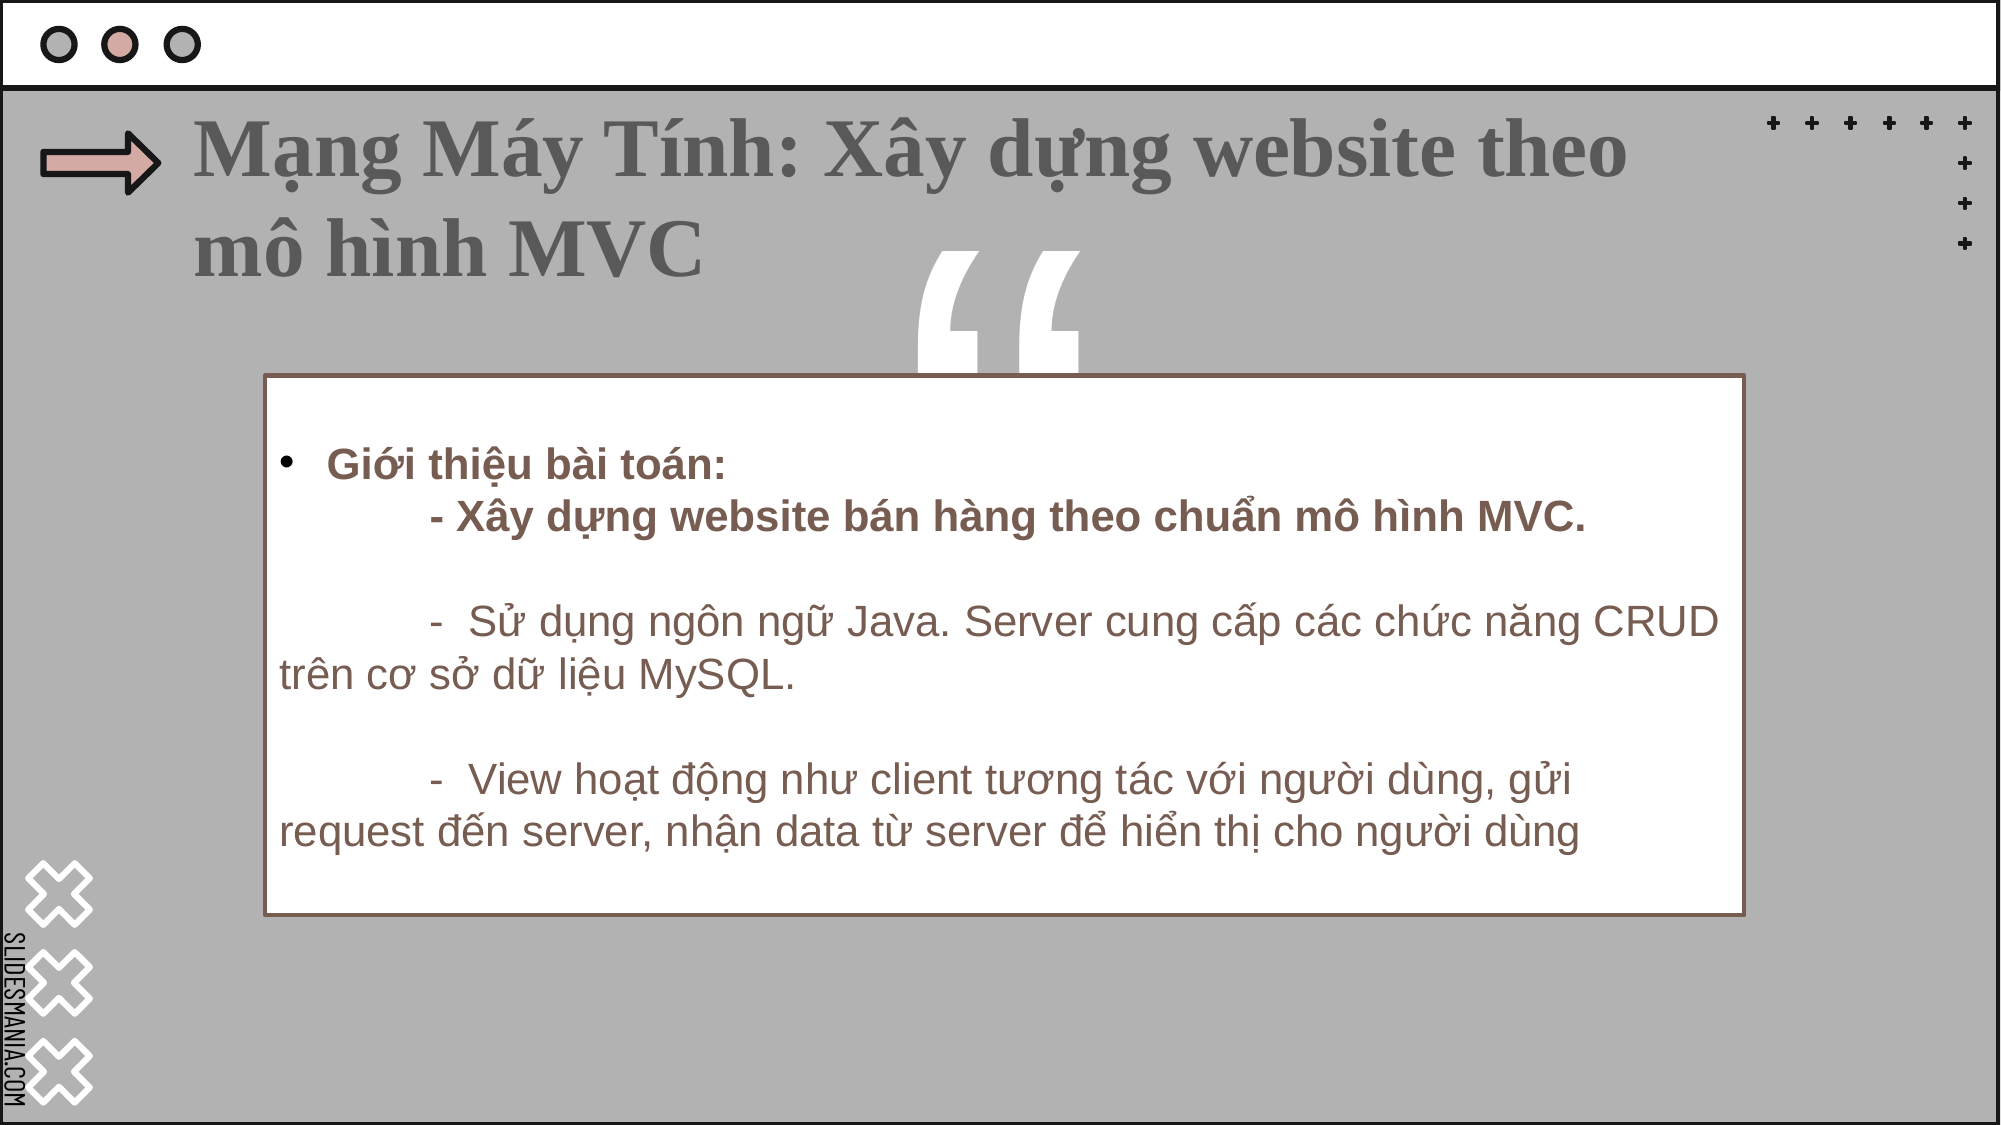

# Mạng Máy Tính: Xây dựng website theo mô hình MVC

Giới thiệu bài toán:
	- Xây dựng website bán hàng theo chuẩn mô hình MVC.

 	-  Sử dụng ngôn ngữ Java. Server cung cấp các chức năng CRUD trên cơ sở dữ liệu MySQL.

	-  View hoạt động như client tương tác với người dùng, gửi request đến server, nhận data từ server để hiển thị cho người dùng